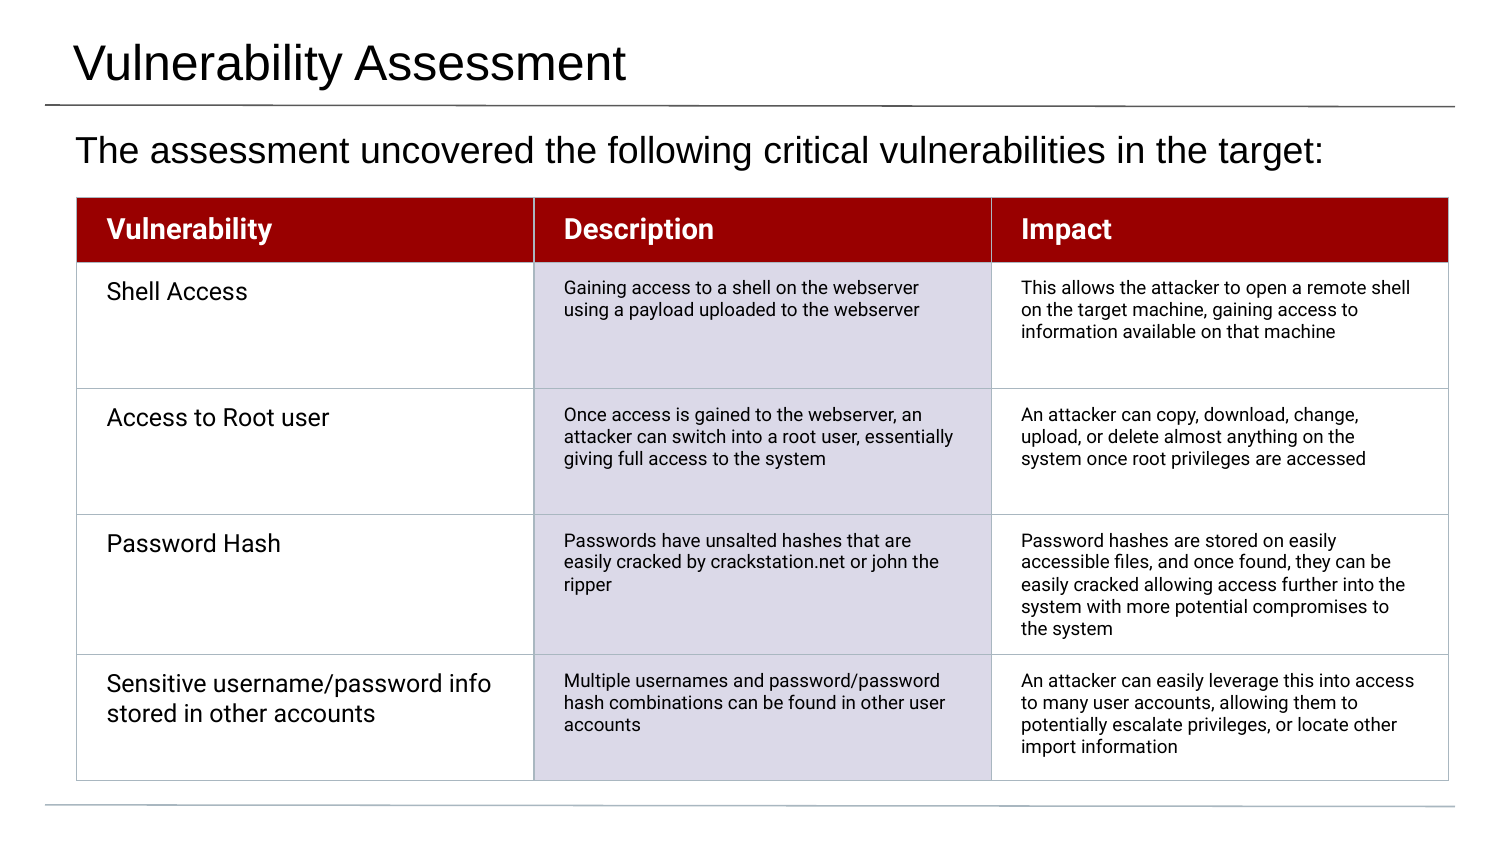

# Vulnerability Assessment
The assessment uncovered the following critical vulnerabilities in the target:
| Vulnerability | Description | Impact |
| --- | --- | --- |
| Shell Access | Gaining access to a shell on the webserver using a payload uploaded to the webserver | This allows the attacker to open a remote shell on the target machine, gaining access to information available on that machine |
| Access to Root user | Once access is gained to the webserver, an attacker can switch into a root user, essentially giving full access to the system | An attacker can copy, download, change, upload, or delete almost anything on the system once root privileges are accessed |
| Password Hash | Passwords have unsalted hashes that are easily cracked by crackstation.net or john the ripper | Password hashes are stored on easily accessible files, and once found, they can be easily cracked allowing access further into the system with more potential compromises to the system |
| Sensitive username/password info stored in other accounts | Multiple usernames and password/password hash combinations can be found in other user accounts | An attacker can easily leverage this into access to many user accounts, allowing them to potentially escalate privileges, or locate other import information |